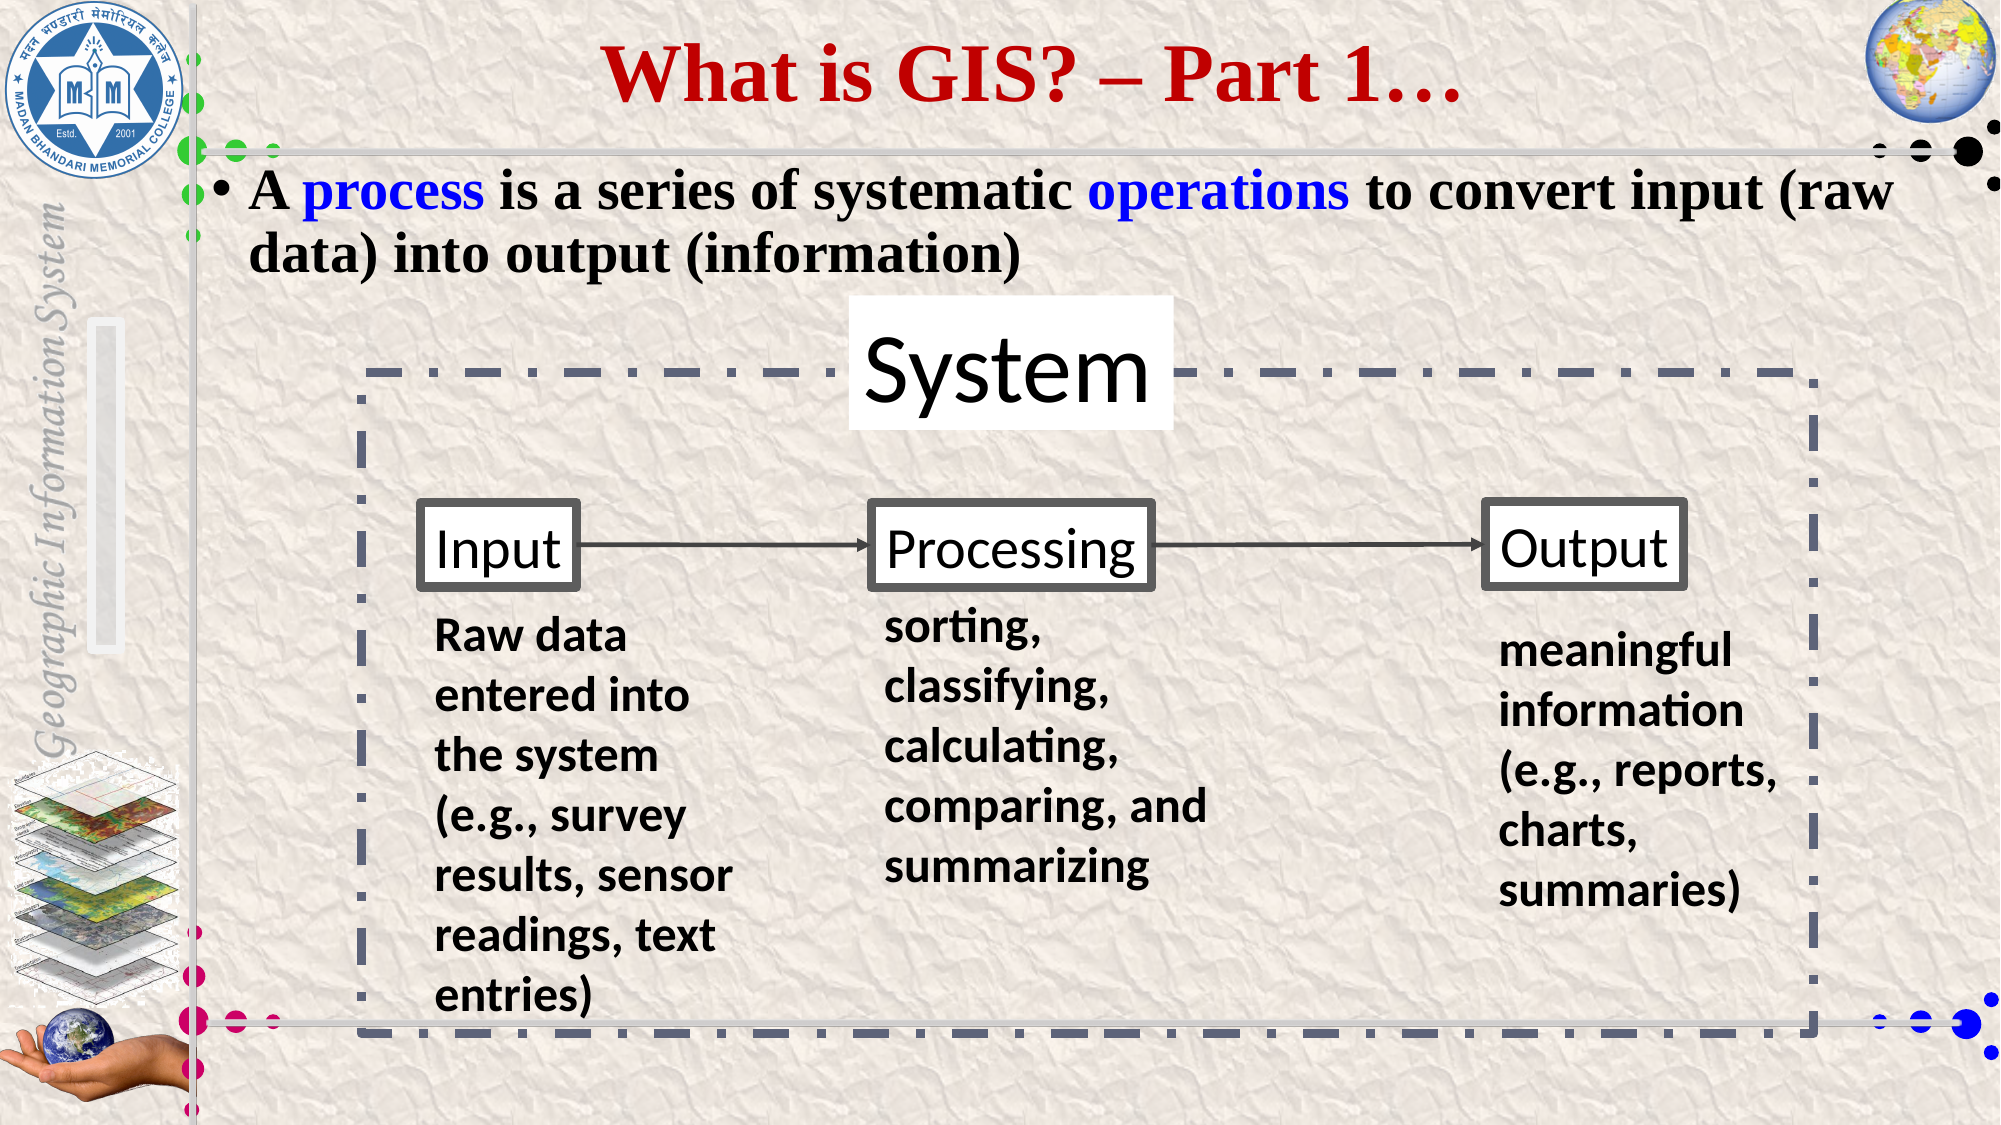

# What is GIS? – Part 1…
A process is a series of systematic operations to convert input (raw data) into output (information)

System

Output
Input
Processing
sorting, classifying, calculating, comparing, and summarizing
Raw data entered into the system (e.g., survey results, sensor readings, text entries)
meaningful information (e.g., reports, charts, summaries)